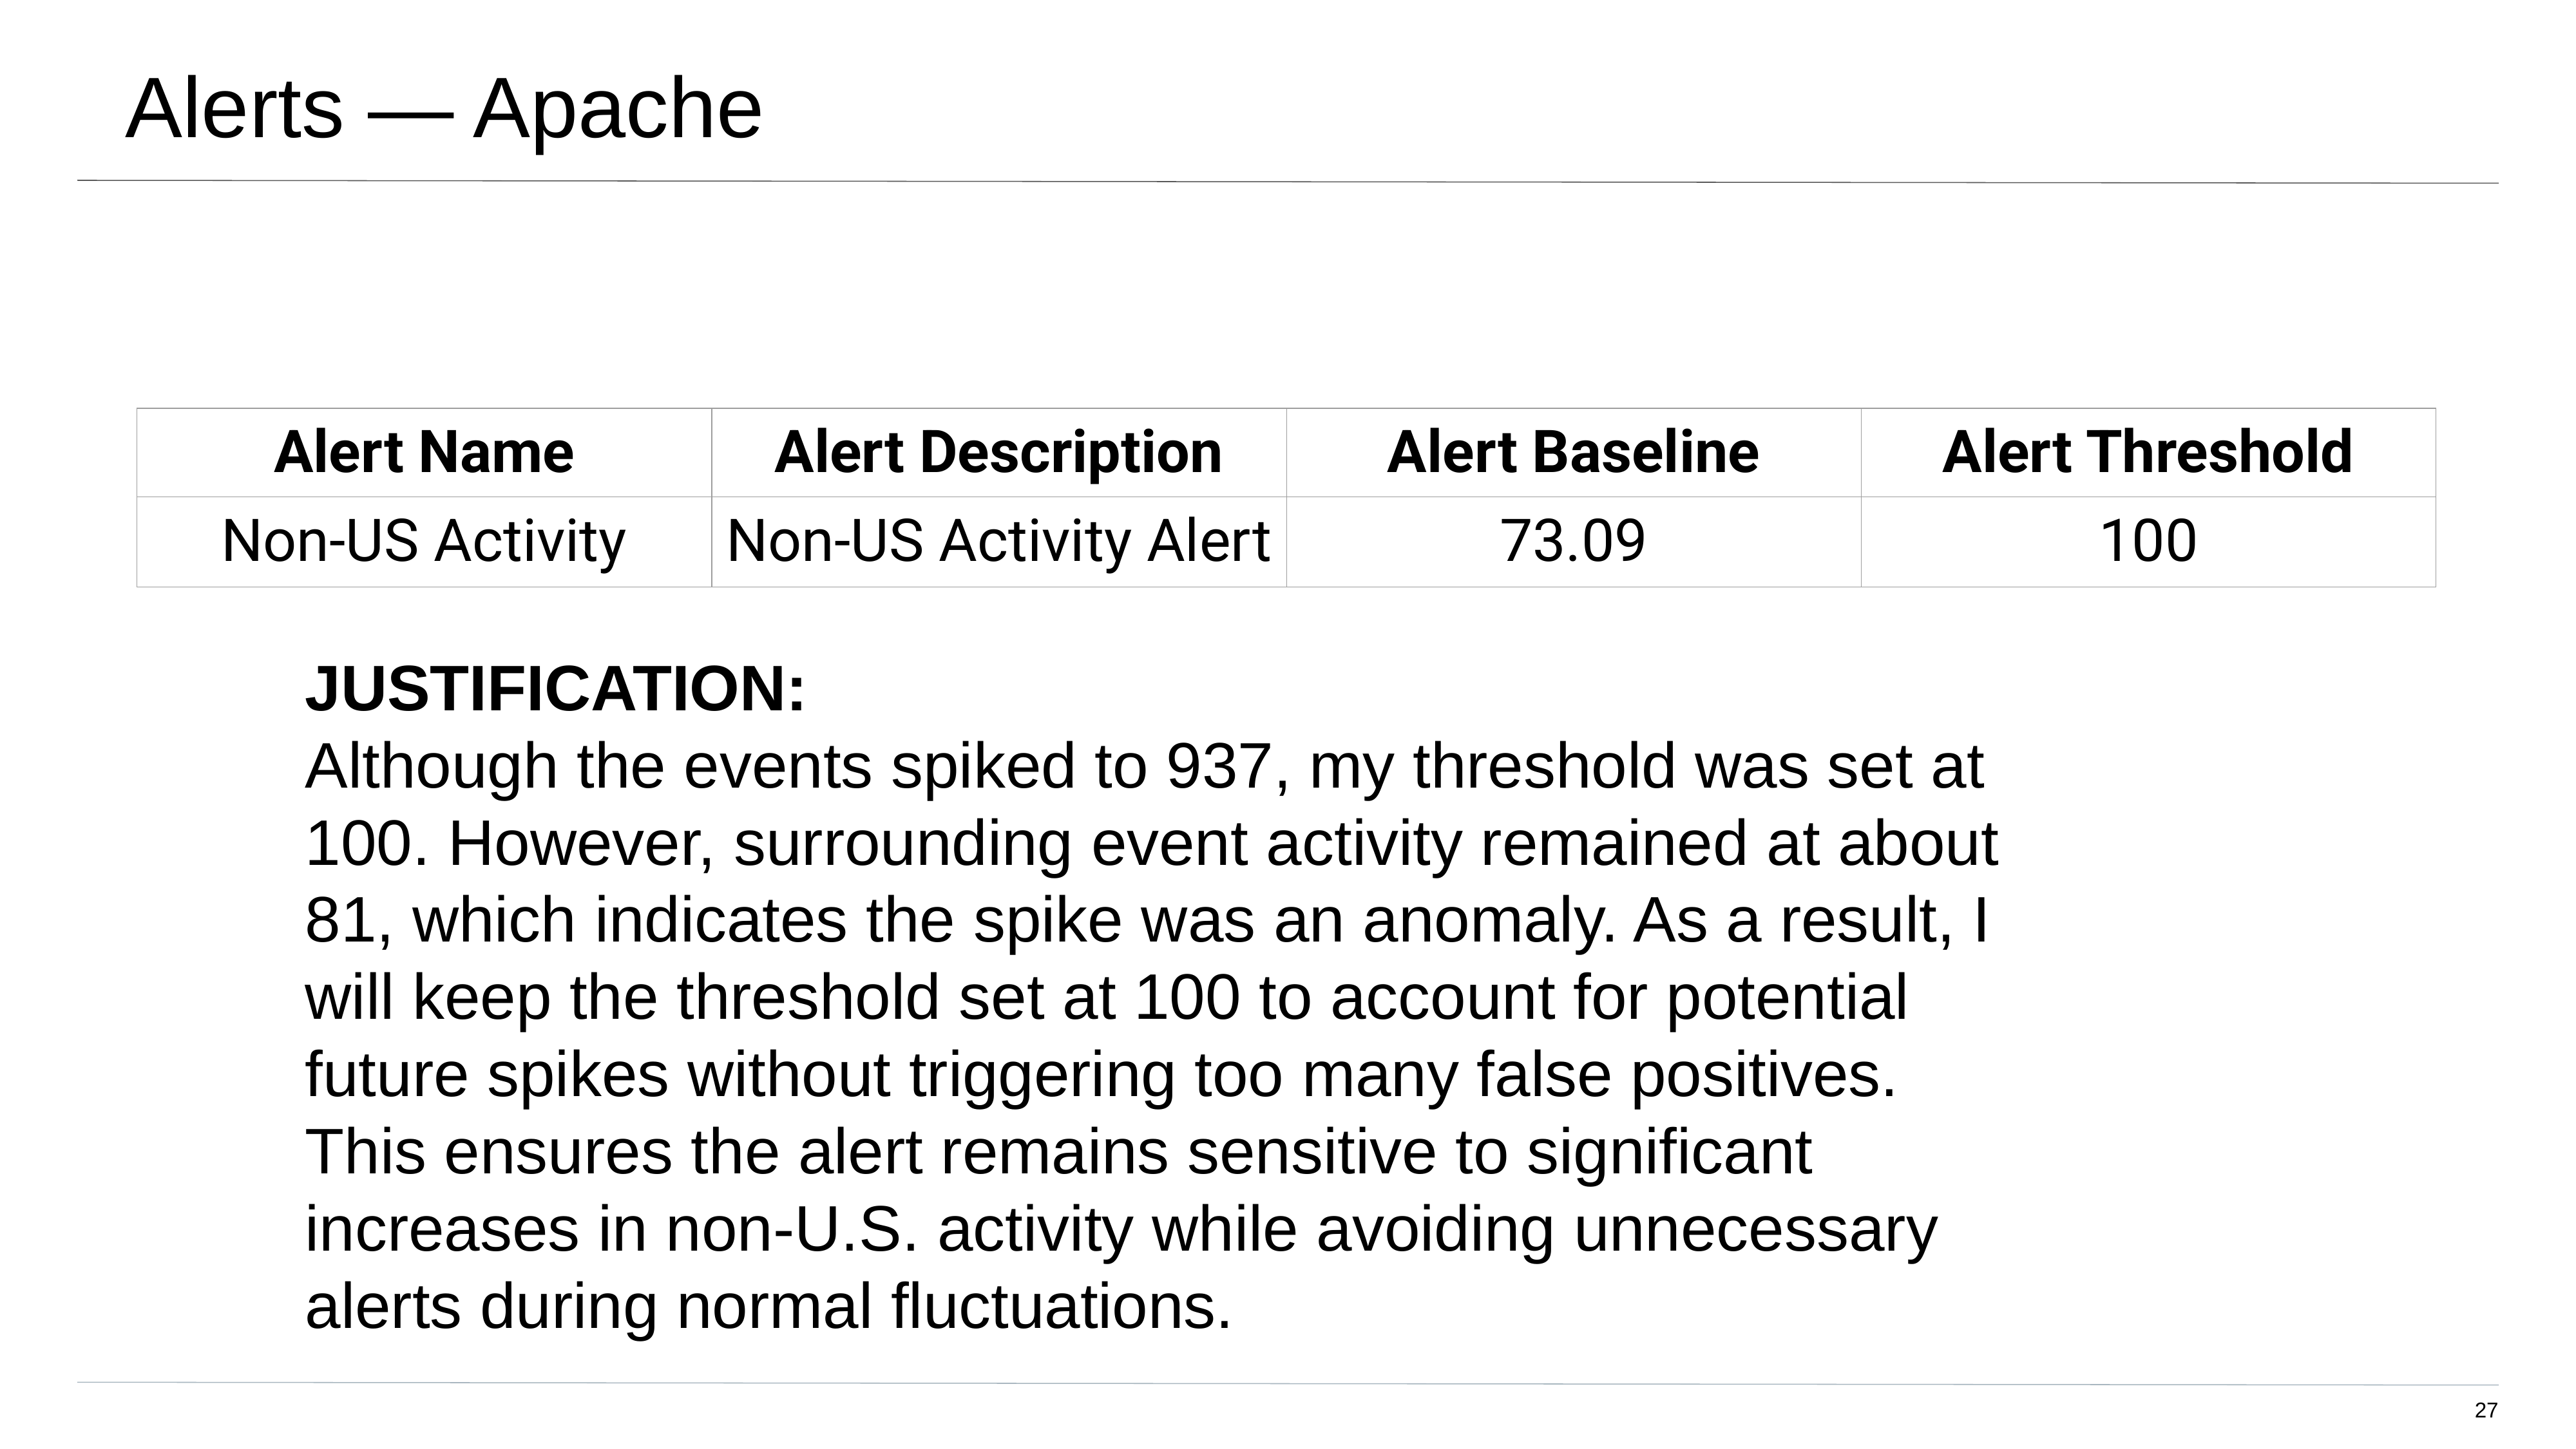

# Alerts — Apache

| Alert Name | Alert Description | Alert Baseline | Alert Threshold |
| --- | --- | --- | --- |
| Non-US Activity | Non-US Activity Alert | 73.09 | 100 |
JUSTIFICATION:
Although the events spiked to 937, my threshold was set at 100. However, surrounding event activity remained at about 81, which indicates the spike was an anomaly. As a result, I will keep the threshold set at 100 to account for potential future spikes without triggering too many false positives. This ensures the alert remains sensitive to significant increases in non-U.S. activity while avoiding unnecessary alerts during normal fluctuations.
27